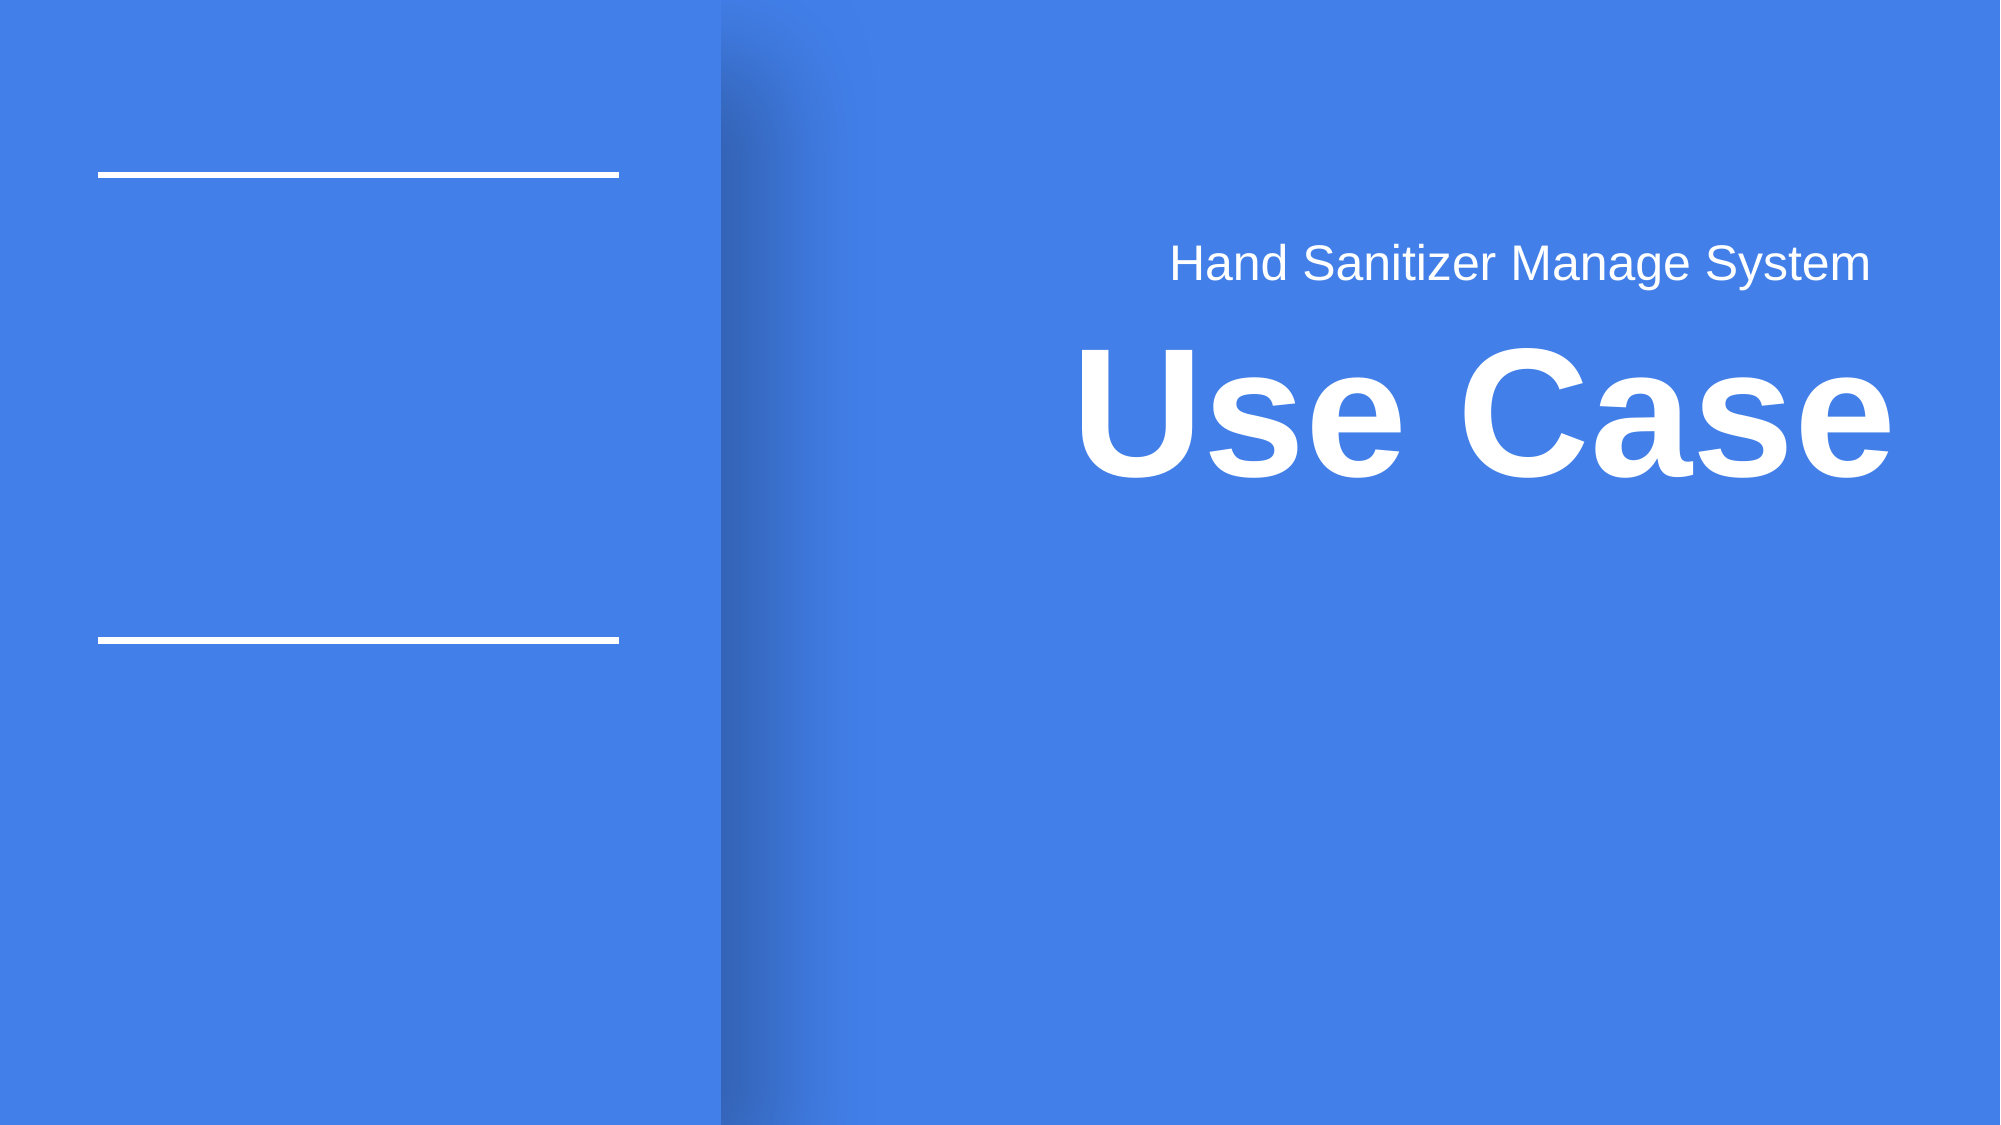

03

Hand Sanitizer Manage System
Use Case